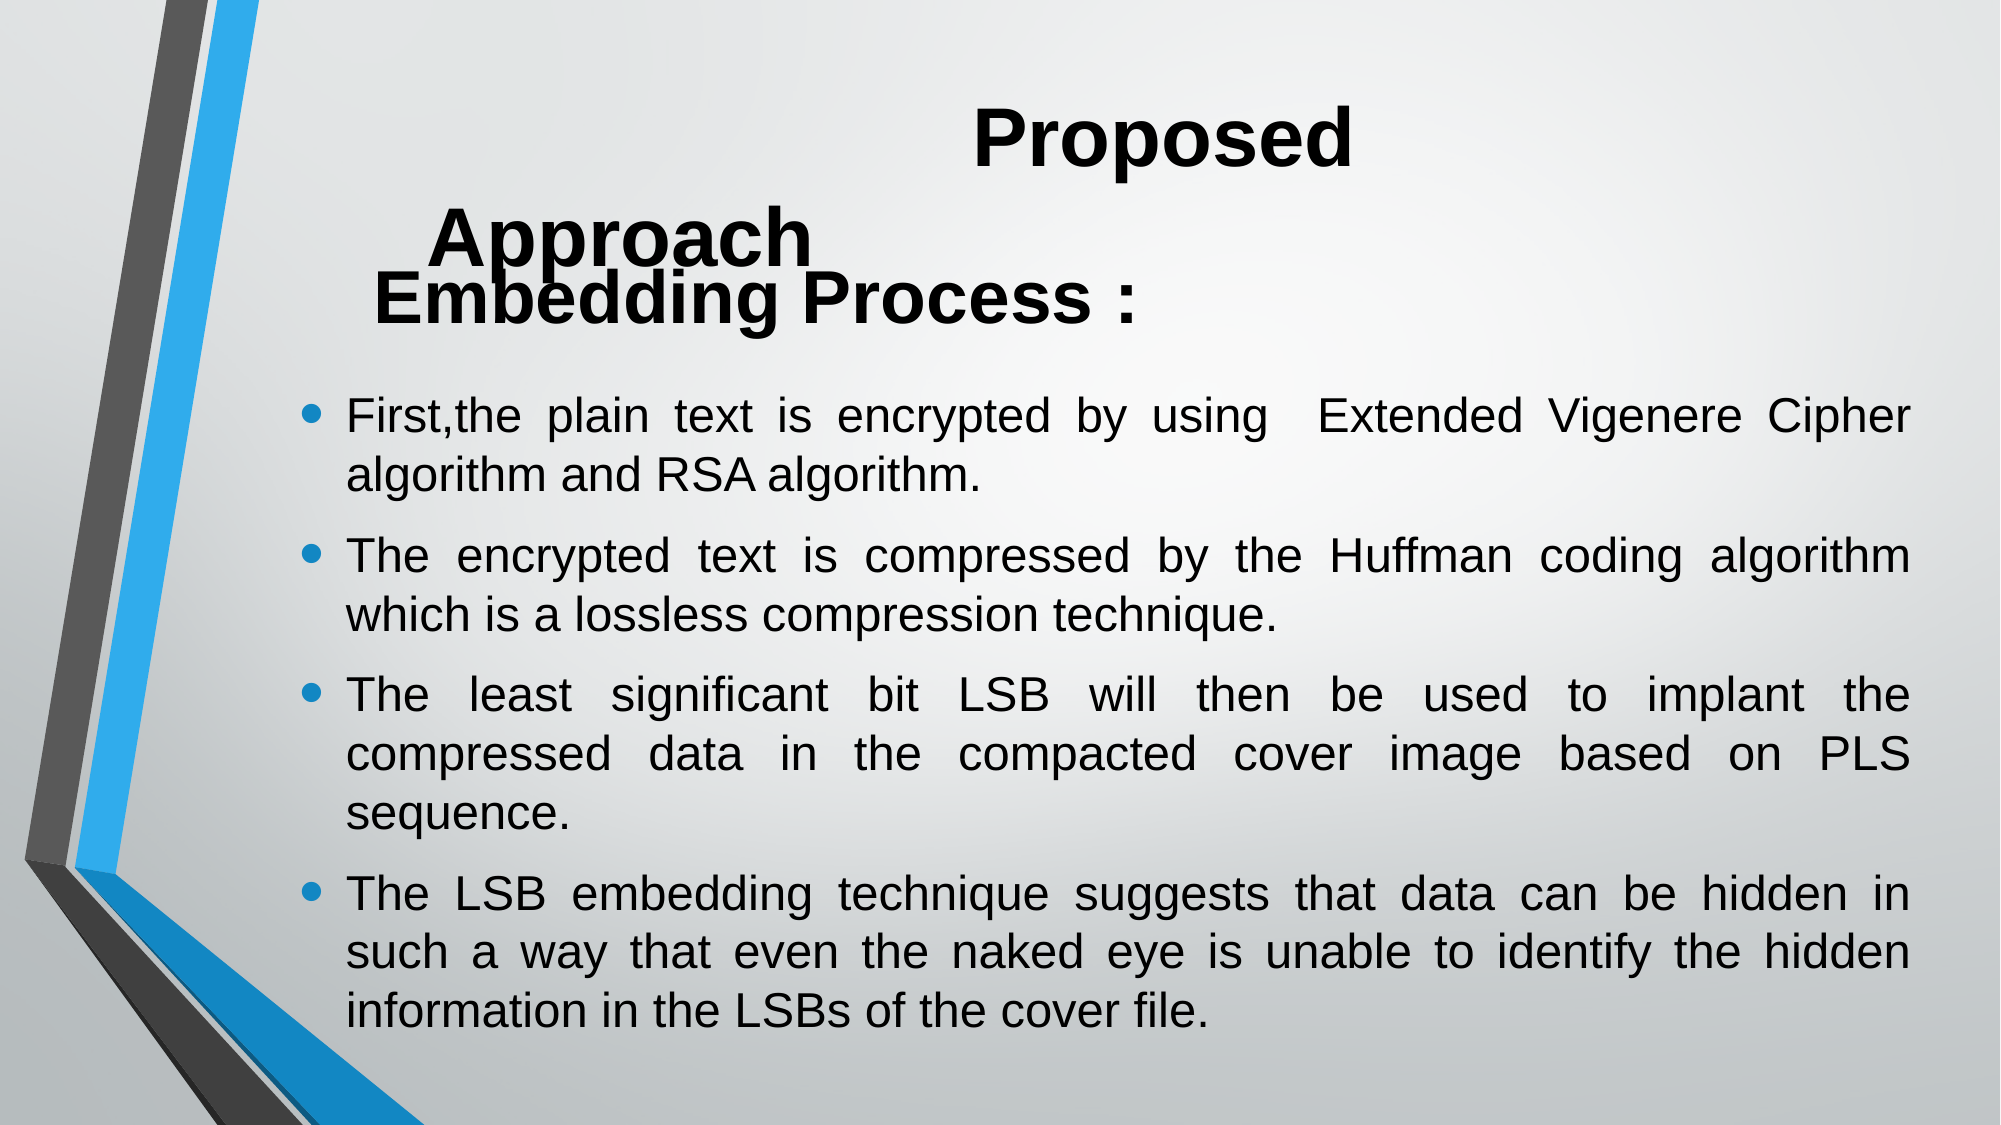

Proposed Approach
	Embedding Process :
First,the plain text is encrypted by using  Extended Vigenere Cipher algorithm and RSA algorithm.
The encrypted text is compressed by the Huffman coding algorithm which is a lossless compression technique.
The least significant bit LSB will then be used to implant the compressed data in the compacted cover image based on PLS sequence.
The LSB embedding technique suggests that data can be hidden in such a way that even the naked eye is unable to identify the hidden information in the LSBs of the cover file.